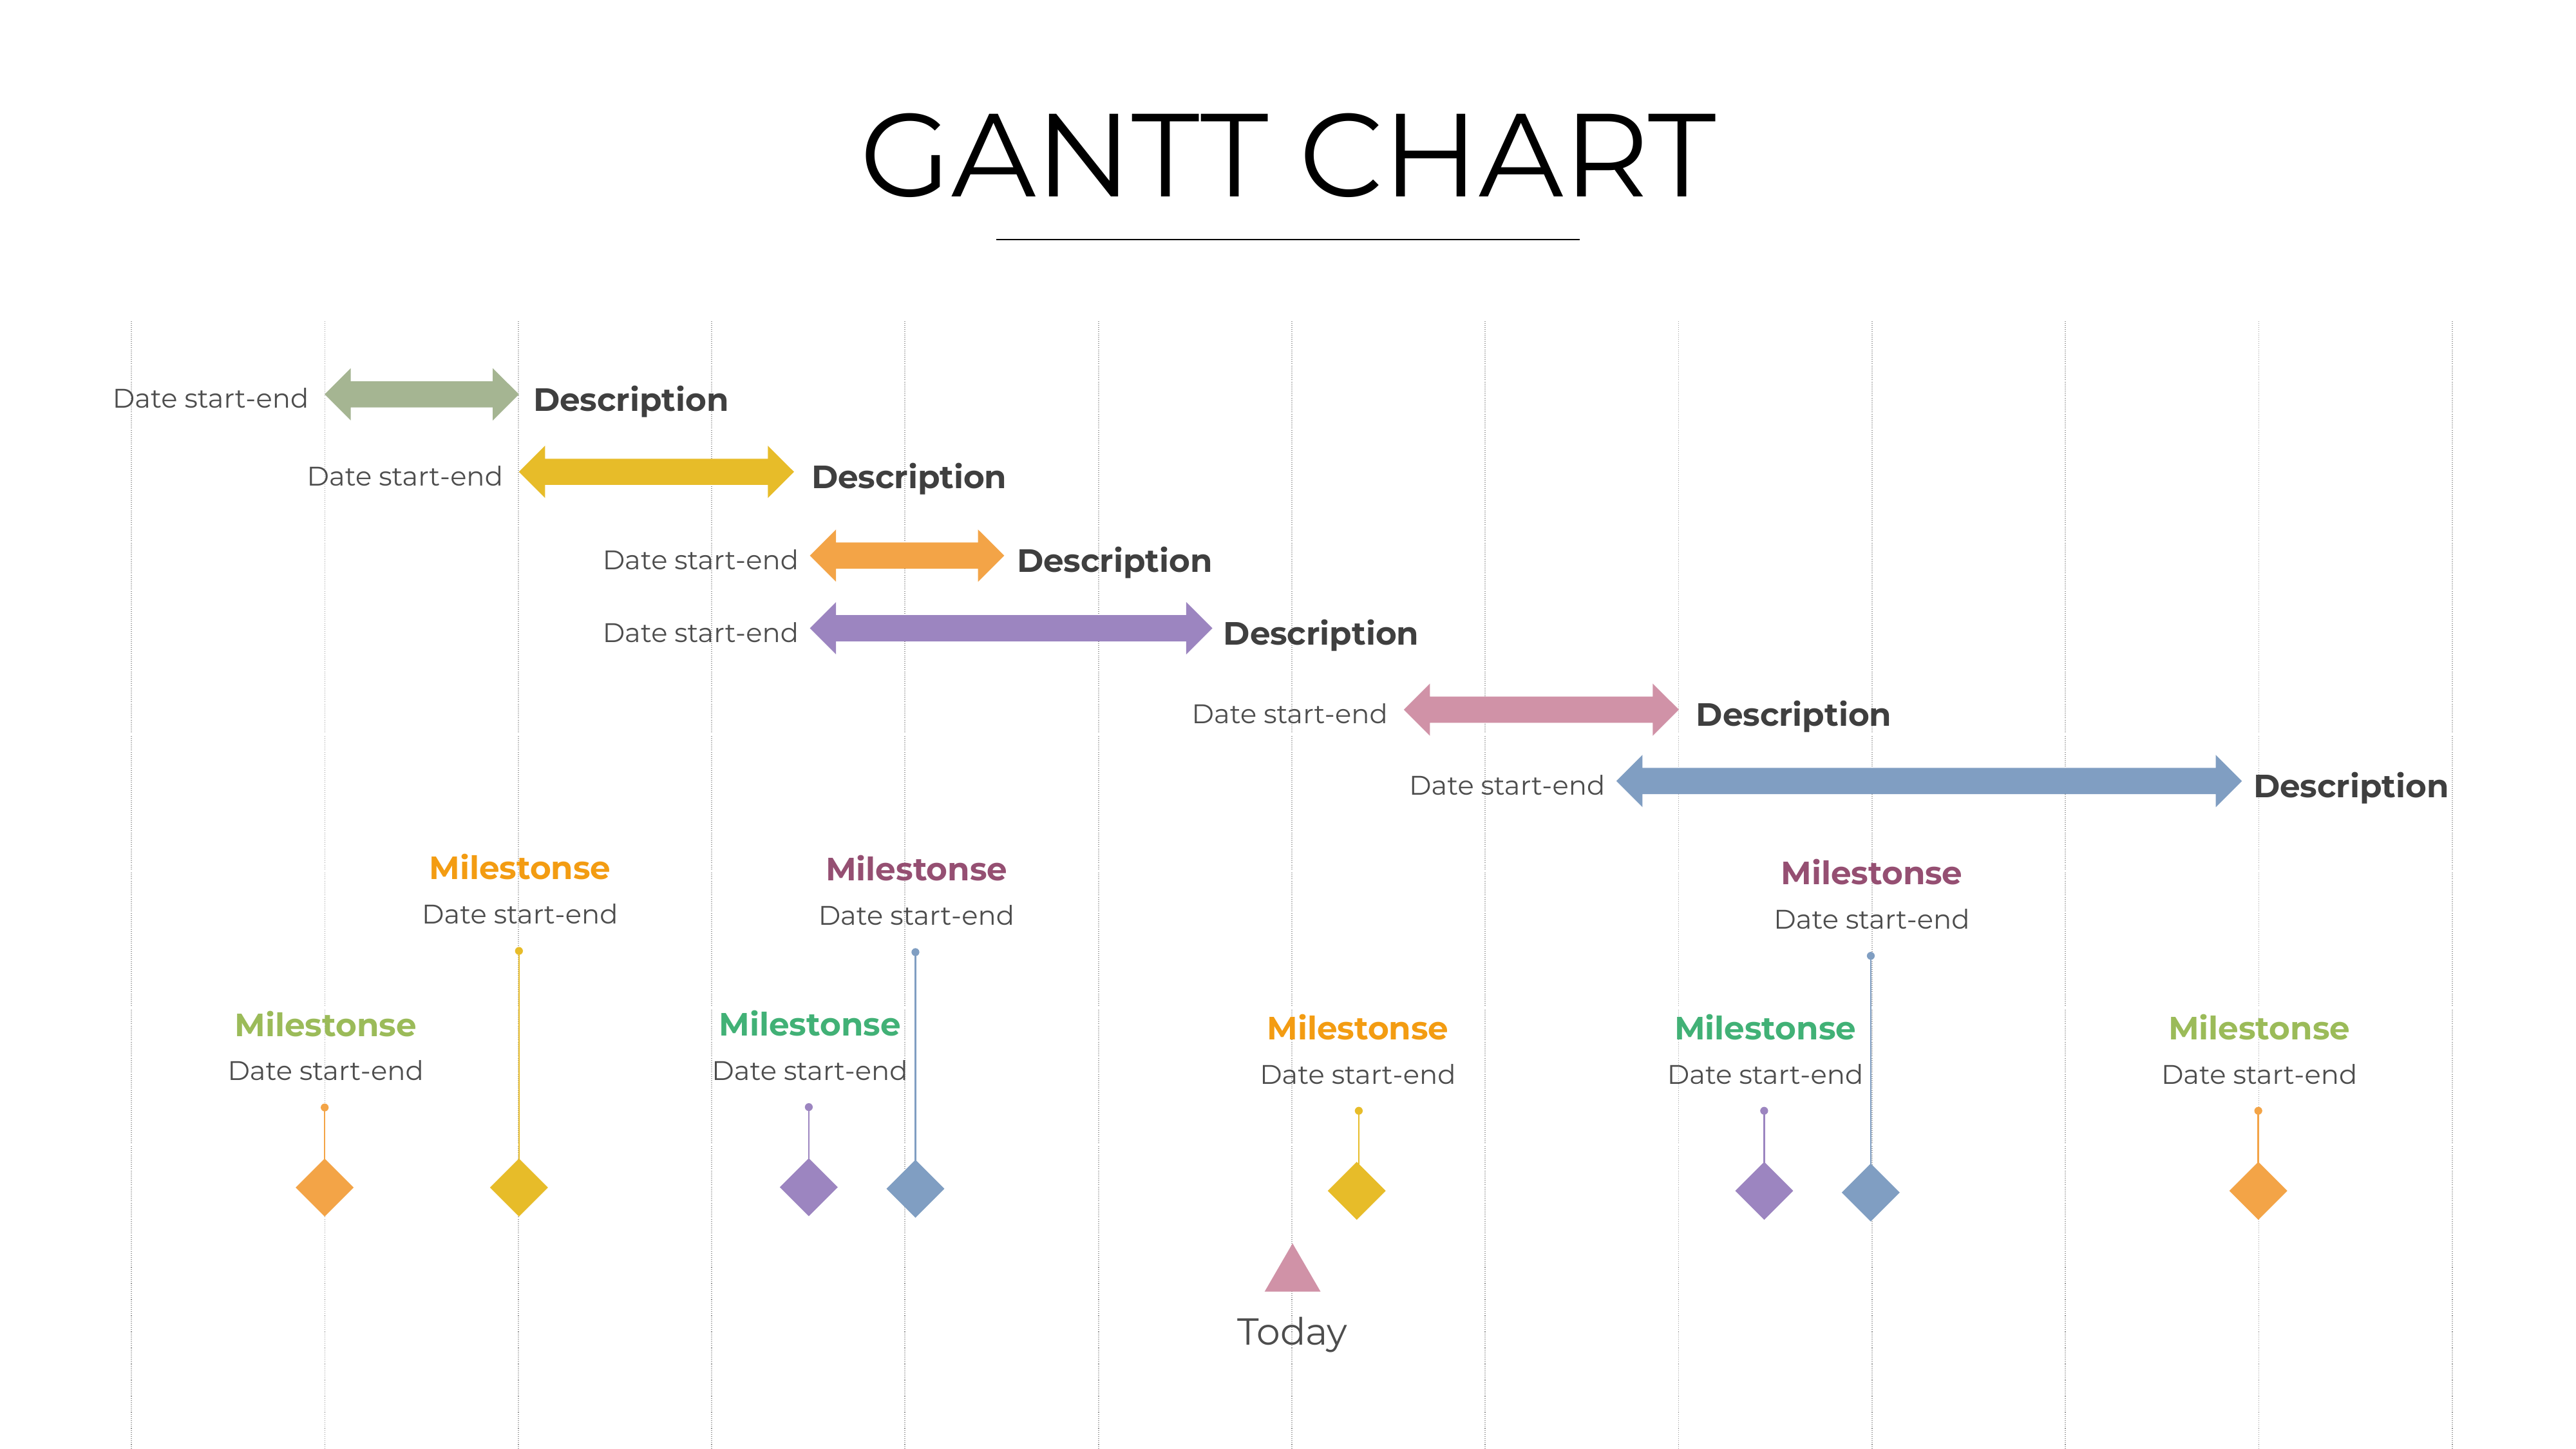

# GANTT CHART
|  |  |  |  |  |  |  |  |  |  |  |  |
| --- | --- | --- | --- | --- | --- | --- | --- | --- | --- | --- | --- |
|  |  |  |  |  |  |  |  |  |  |  |  |
|  |  |  |  |  |  |  |  |  |  |  |  |
|  |  |  |  |  |  |  |  |  |  |  |  |
|  |  |  |  |  |  |  |  |  |  |  |  |
|  |  |  |  |  |  |  |  |  |  |  |  |
|  |  |  |  |  |  |  |  |  |  |  |  |
|  |  |  |  |  |  |  |  |  |  |  |  |
|  |  |  |  |  |  |  |  |  |  |  |  |
|  |  |  |  |  |  |  |  |  |  |  |  |
|  |  |  |  |  |  |  |  |  |  |  |  |
| JAN | FEB | MAR | APR | MAY | JUN | JUL | AUG | SEP | OCT | NOV | DEC |

Date start-end
Description

Date start-end
Description

Date start-end
Description

Date start-end
Description

Date start-end
Description

Date start-end
Description
Milestonse
Milestonse
Milestonse
Date start-end
Date start-end
Date start-end
Milestonse
Milestonse
Milestonse
Milestonse
Milestonse
Date start-end
Date start-end
Date start-end
Date start-end
Date start-end

Today